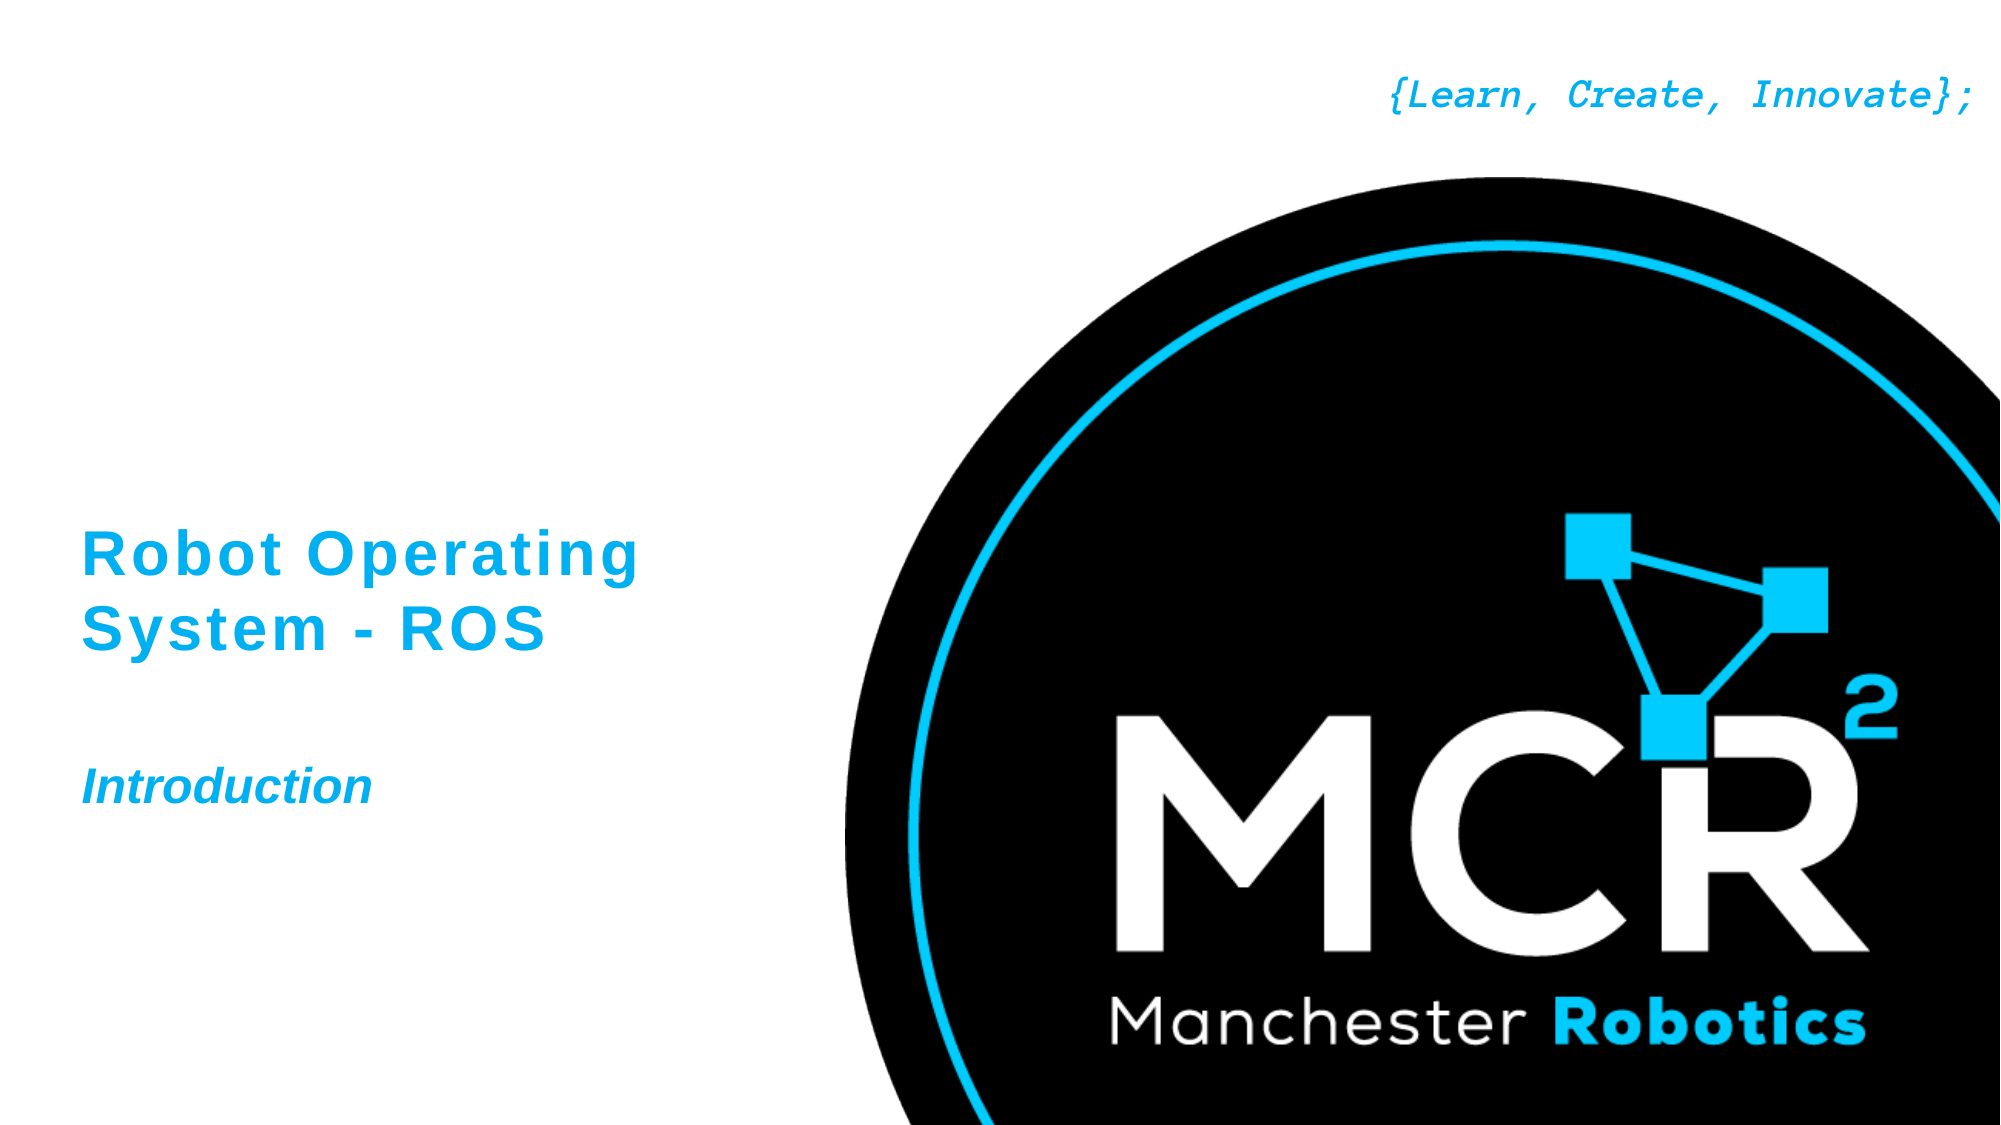

# Robot Operating System - ROS
Introduction